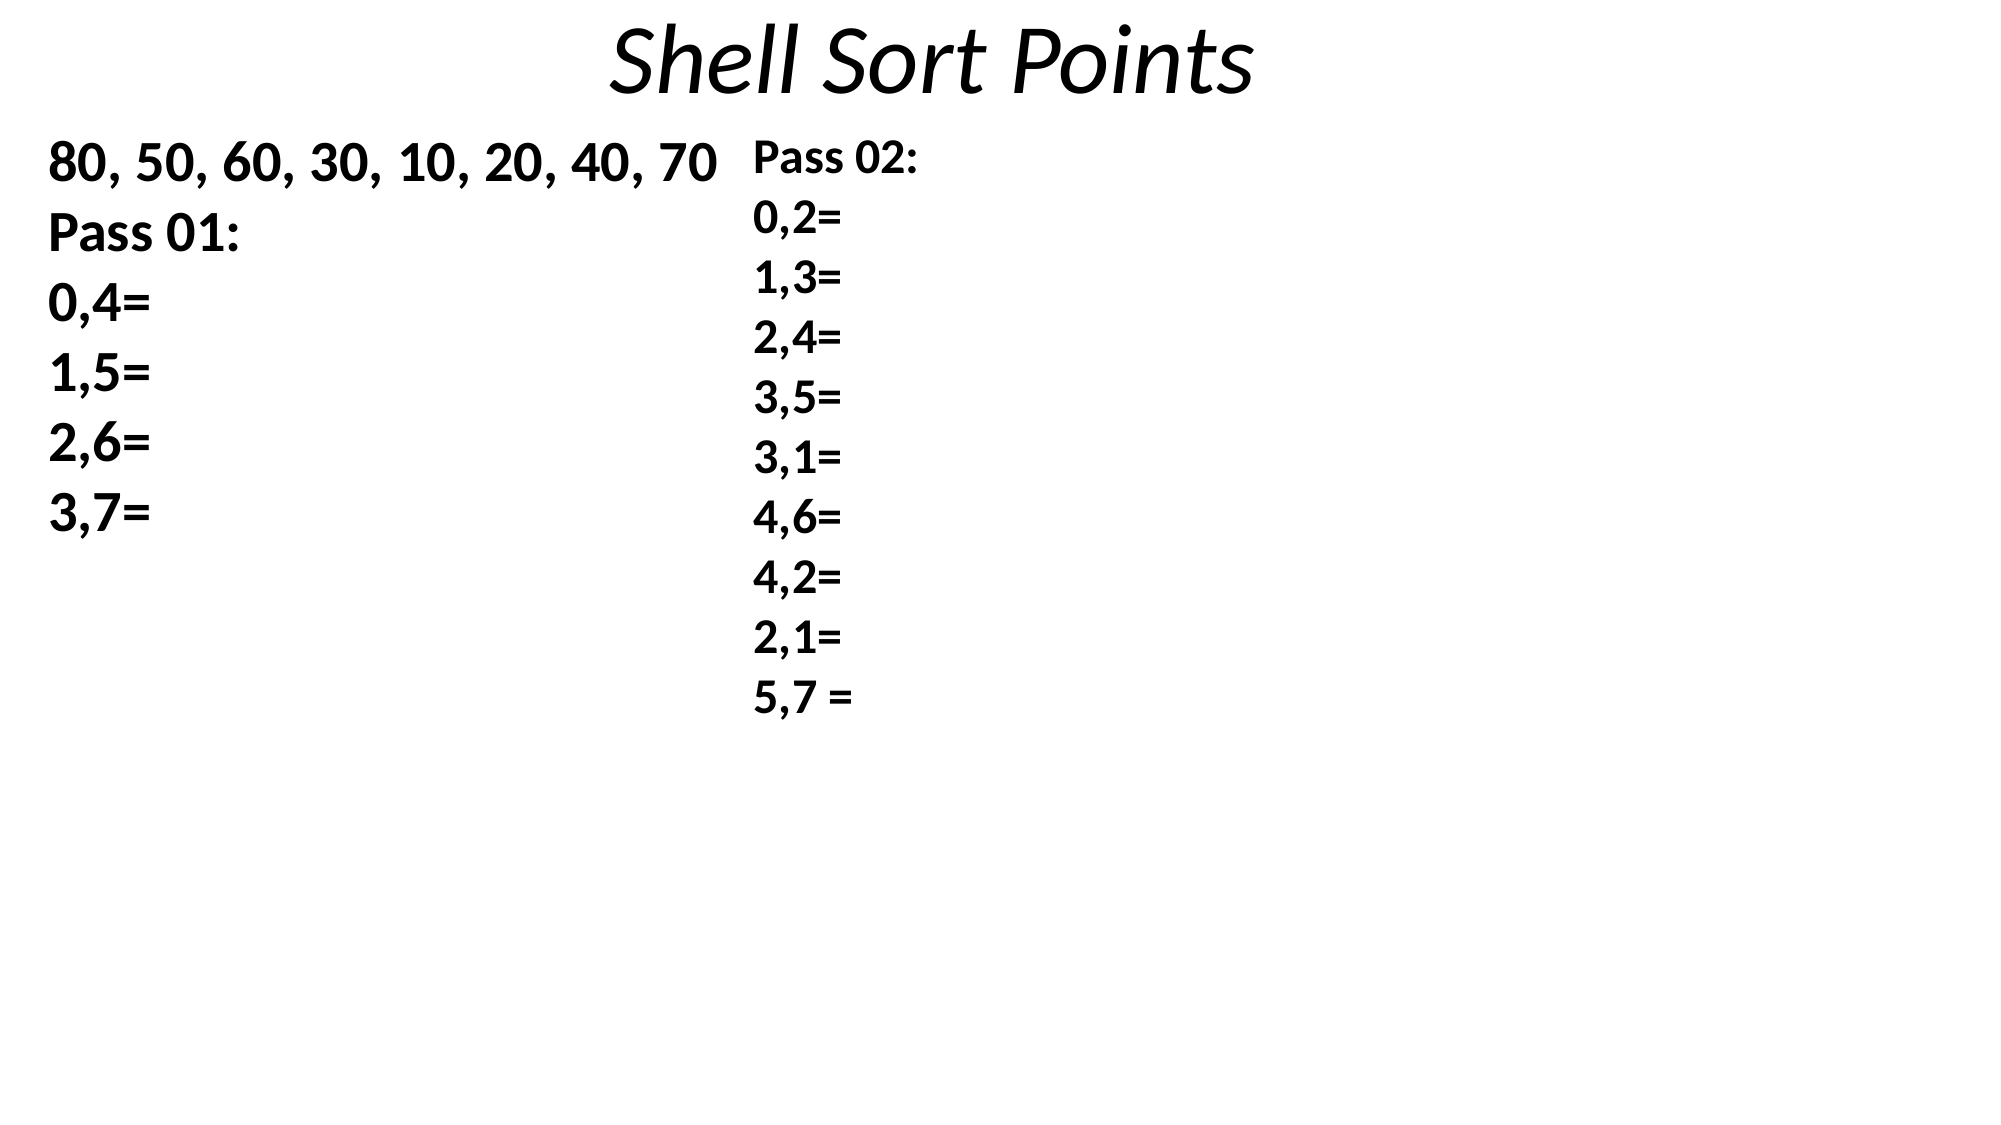

# Shell Sort Points
80, 50, 60, 30, 10, 20, 40, 70
Pass 01:
0,4=
1,5=
2,6=
3,7=

Pass 02:
0,2=
1,3=
2,4=
3,5=
3,1=
4,6=
4,2=
2,1=
5,7 =